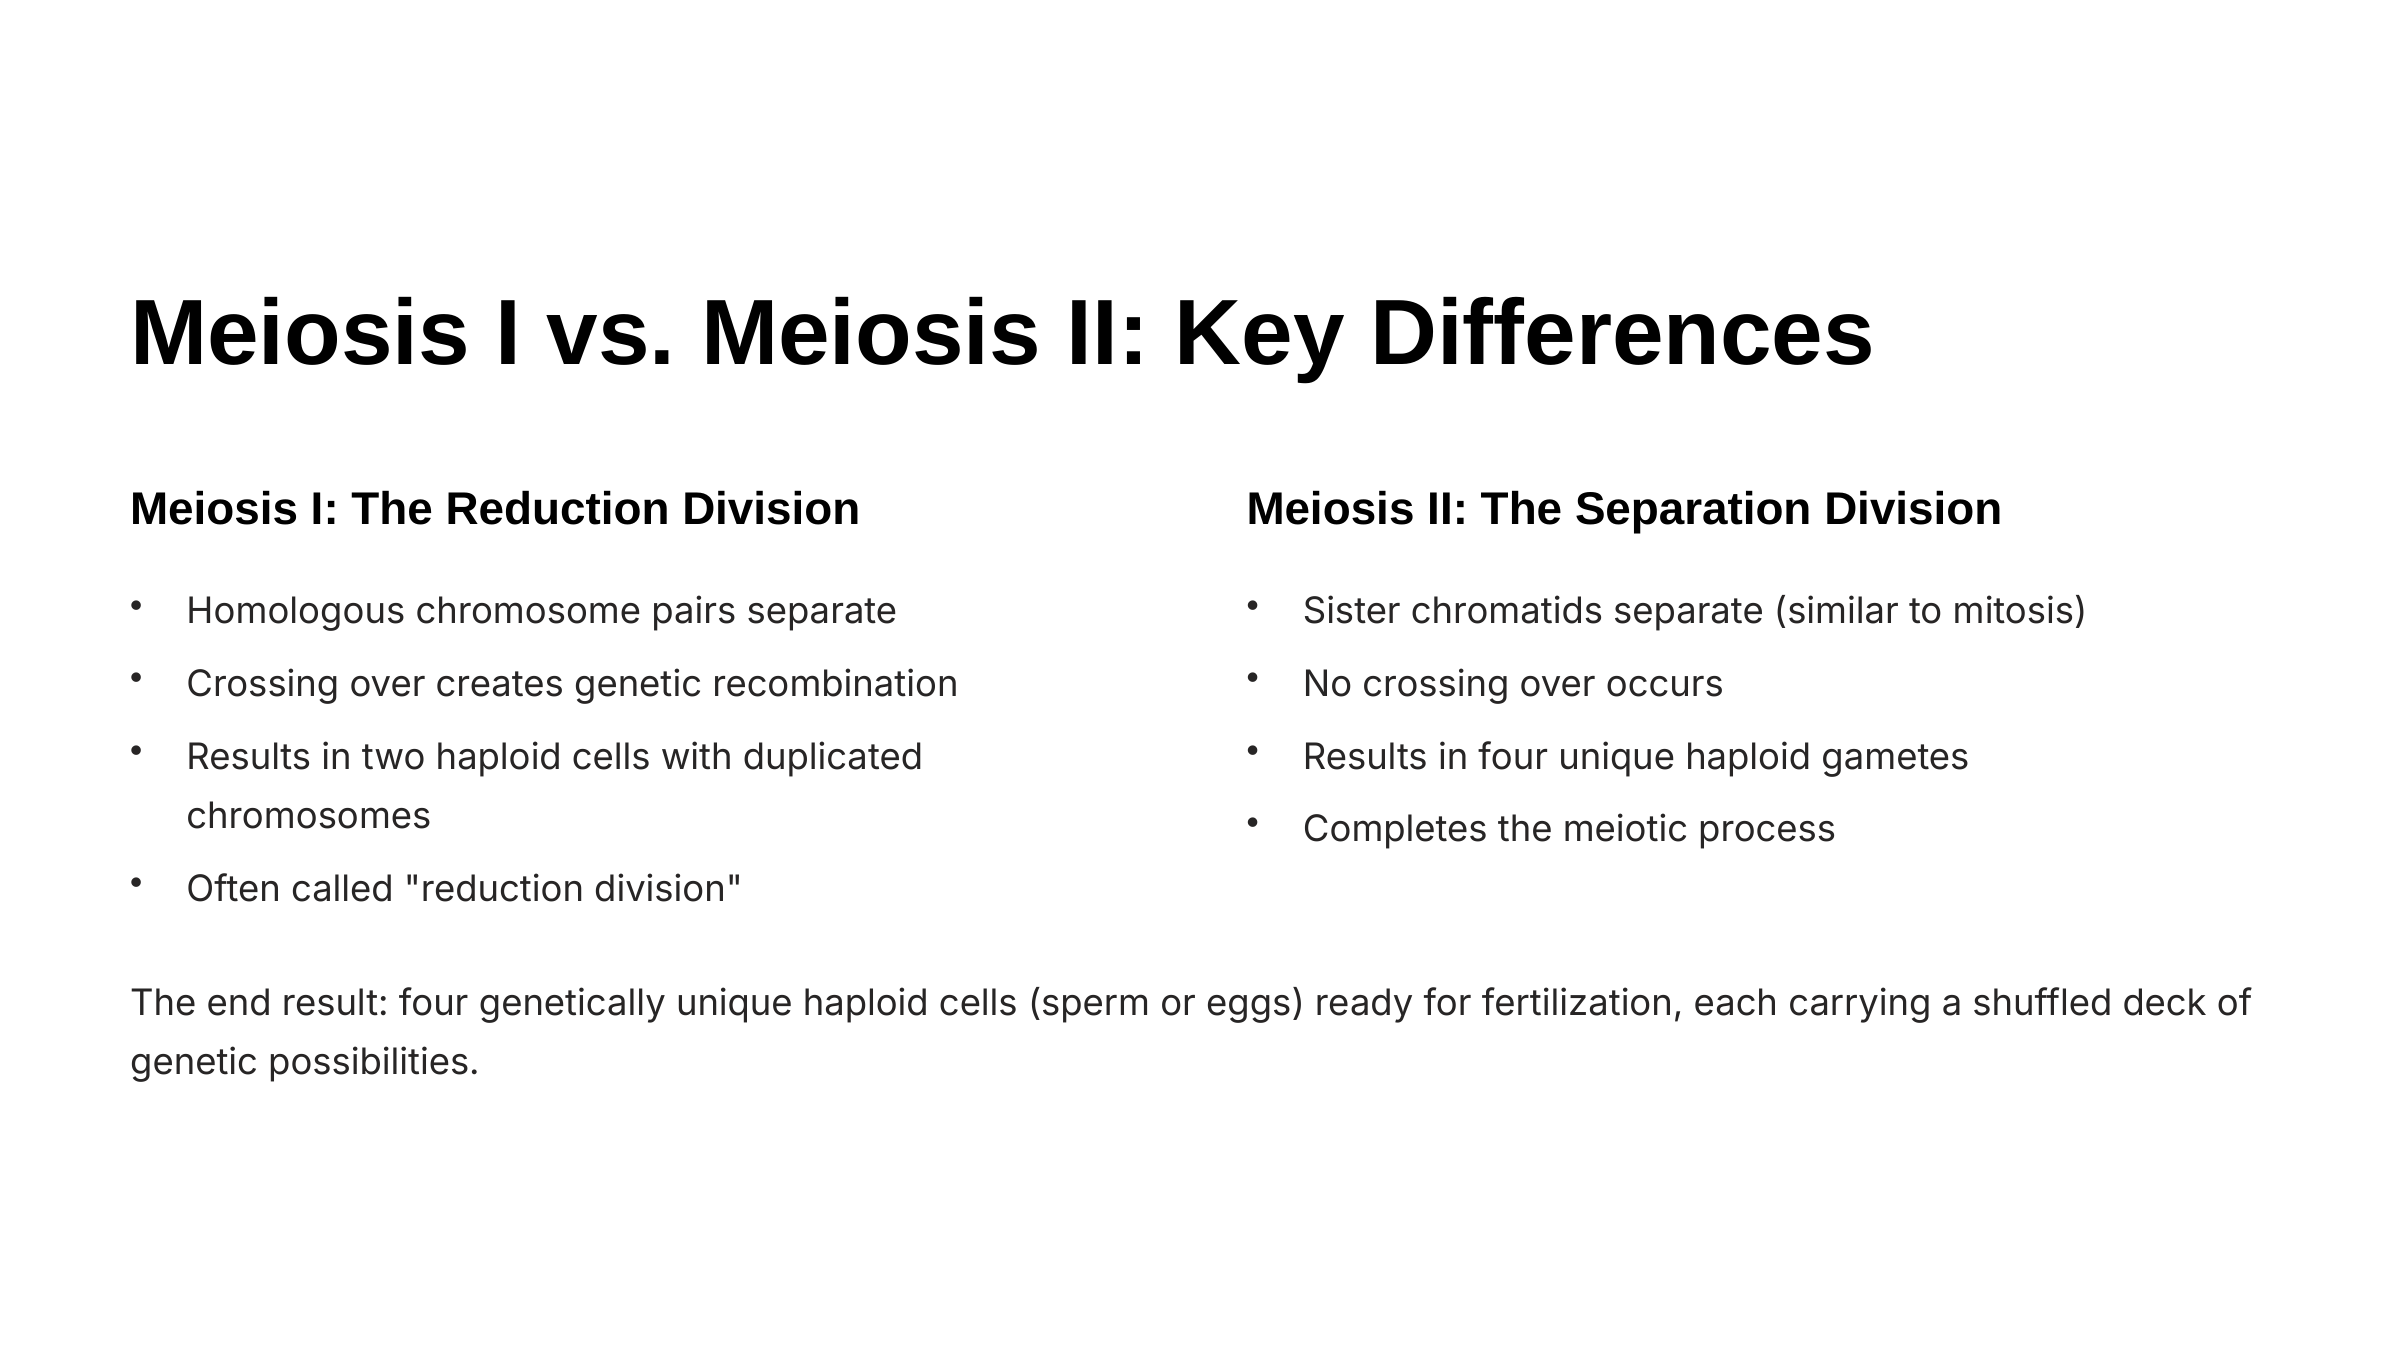

Meiosis I vs. Meiosis II: Key Differences
Meiosis I: The Reduction Division
Meiosis II: The Separation Division
Homologous chromosome pairs separate
Sister chromatids separate (similar to mitosis)
Crossing over creates genetic recombination
No crossing over occurs
Results in two haploid cells with duplicated chromosomes
Results in four unique haploid gametes
Completes the meiotic process
Often called "reduction division"
The end result: four genetically unique haploid cells (sperm or eggs) ready for fertilization, each carrying a shuffled deck of genetic possibilities.